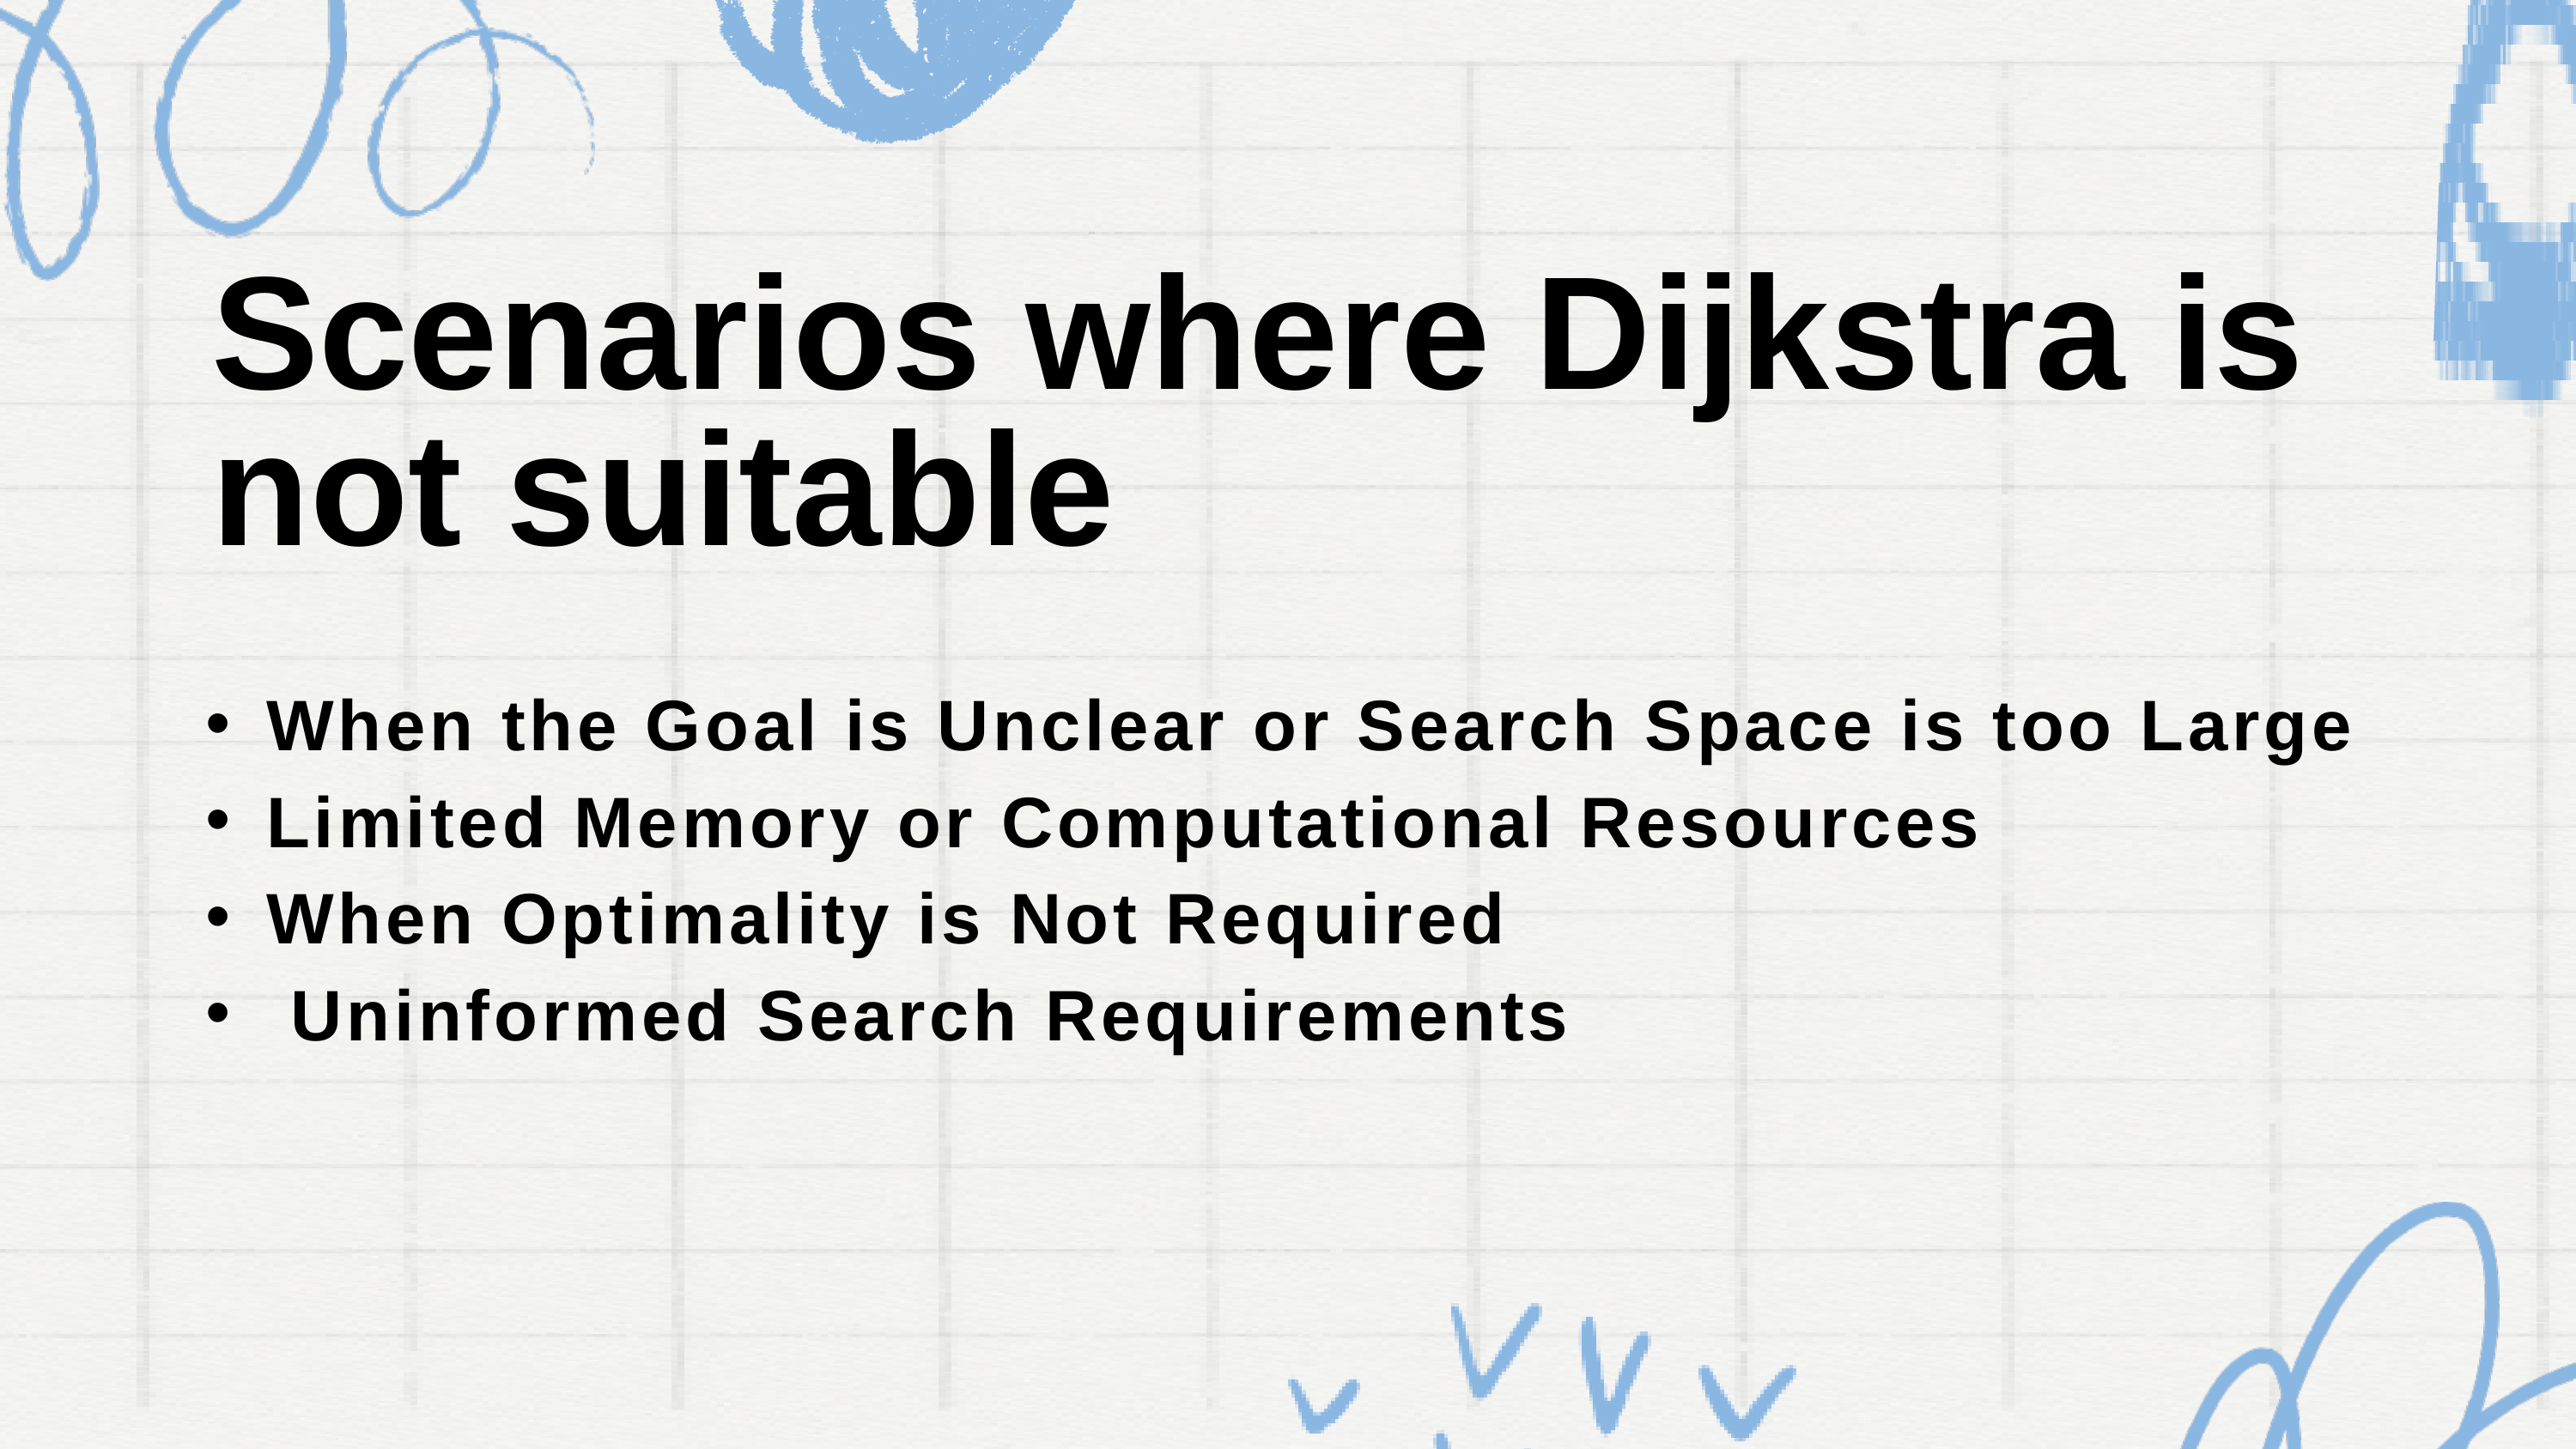

Scenarios where Dijkstra is not suitable
When the Goal is Unclear or Search Space is too Large
Limited Memory or Computational Resources
When Optimality is Not Required
 Uninformed Search Requirements